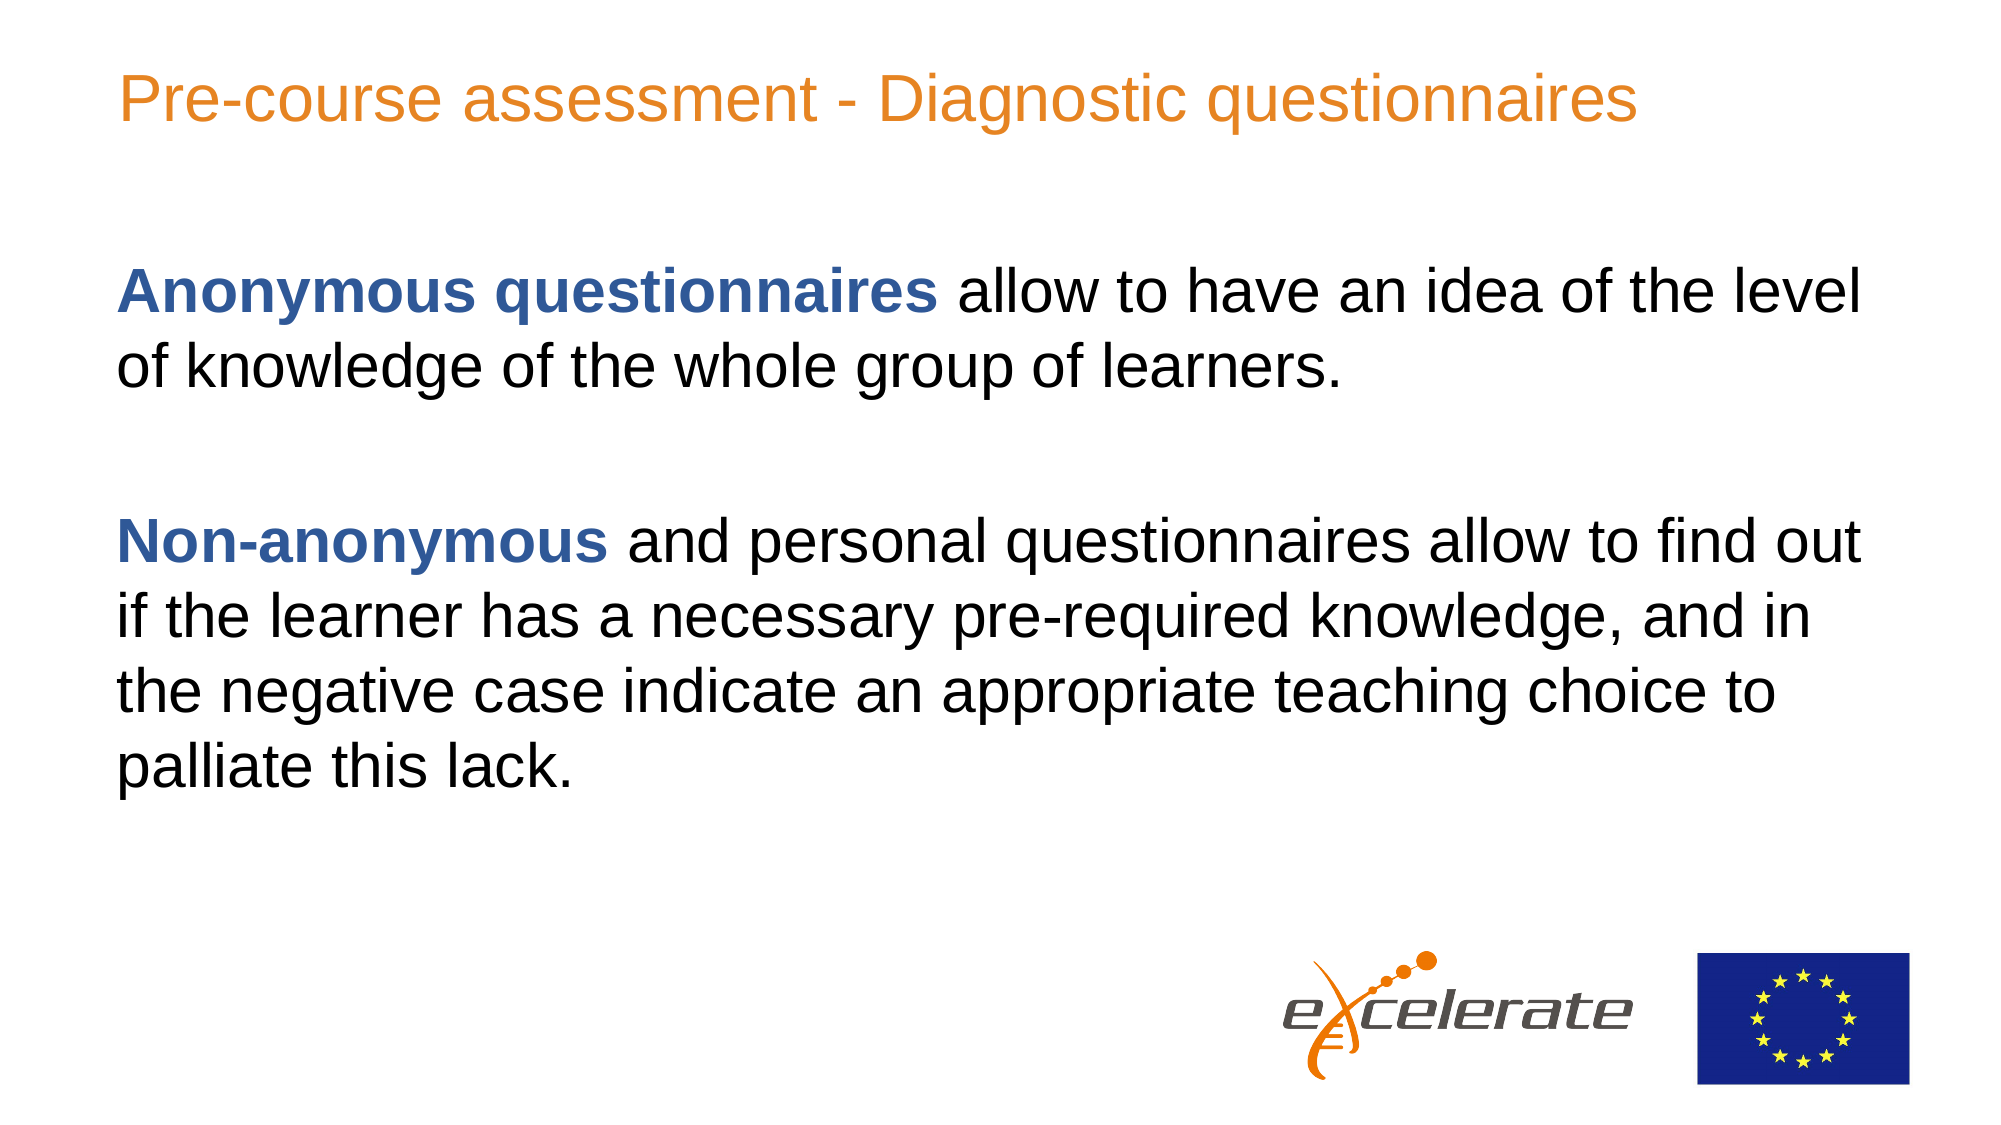

# Pre-course assessment - Diagnostic questionnaires

Anonymous questionnaires allow to have an idea of the level of knowledge of the whole group of learners.

Non-anonymous and personal questionnaires allow to find out if the learner has a necessary pre-required knowledge, and in the negative case indicate an appropriate teaching choice to palliate this lack.